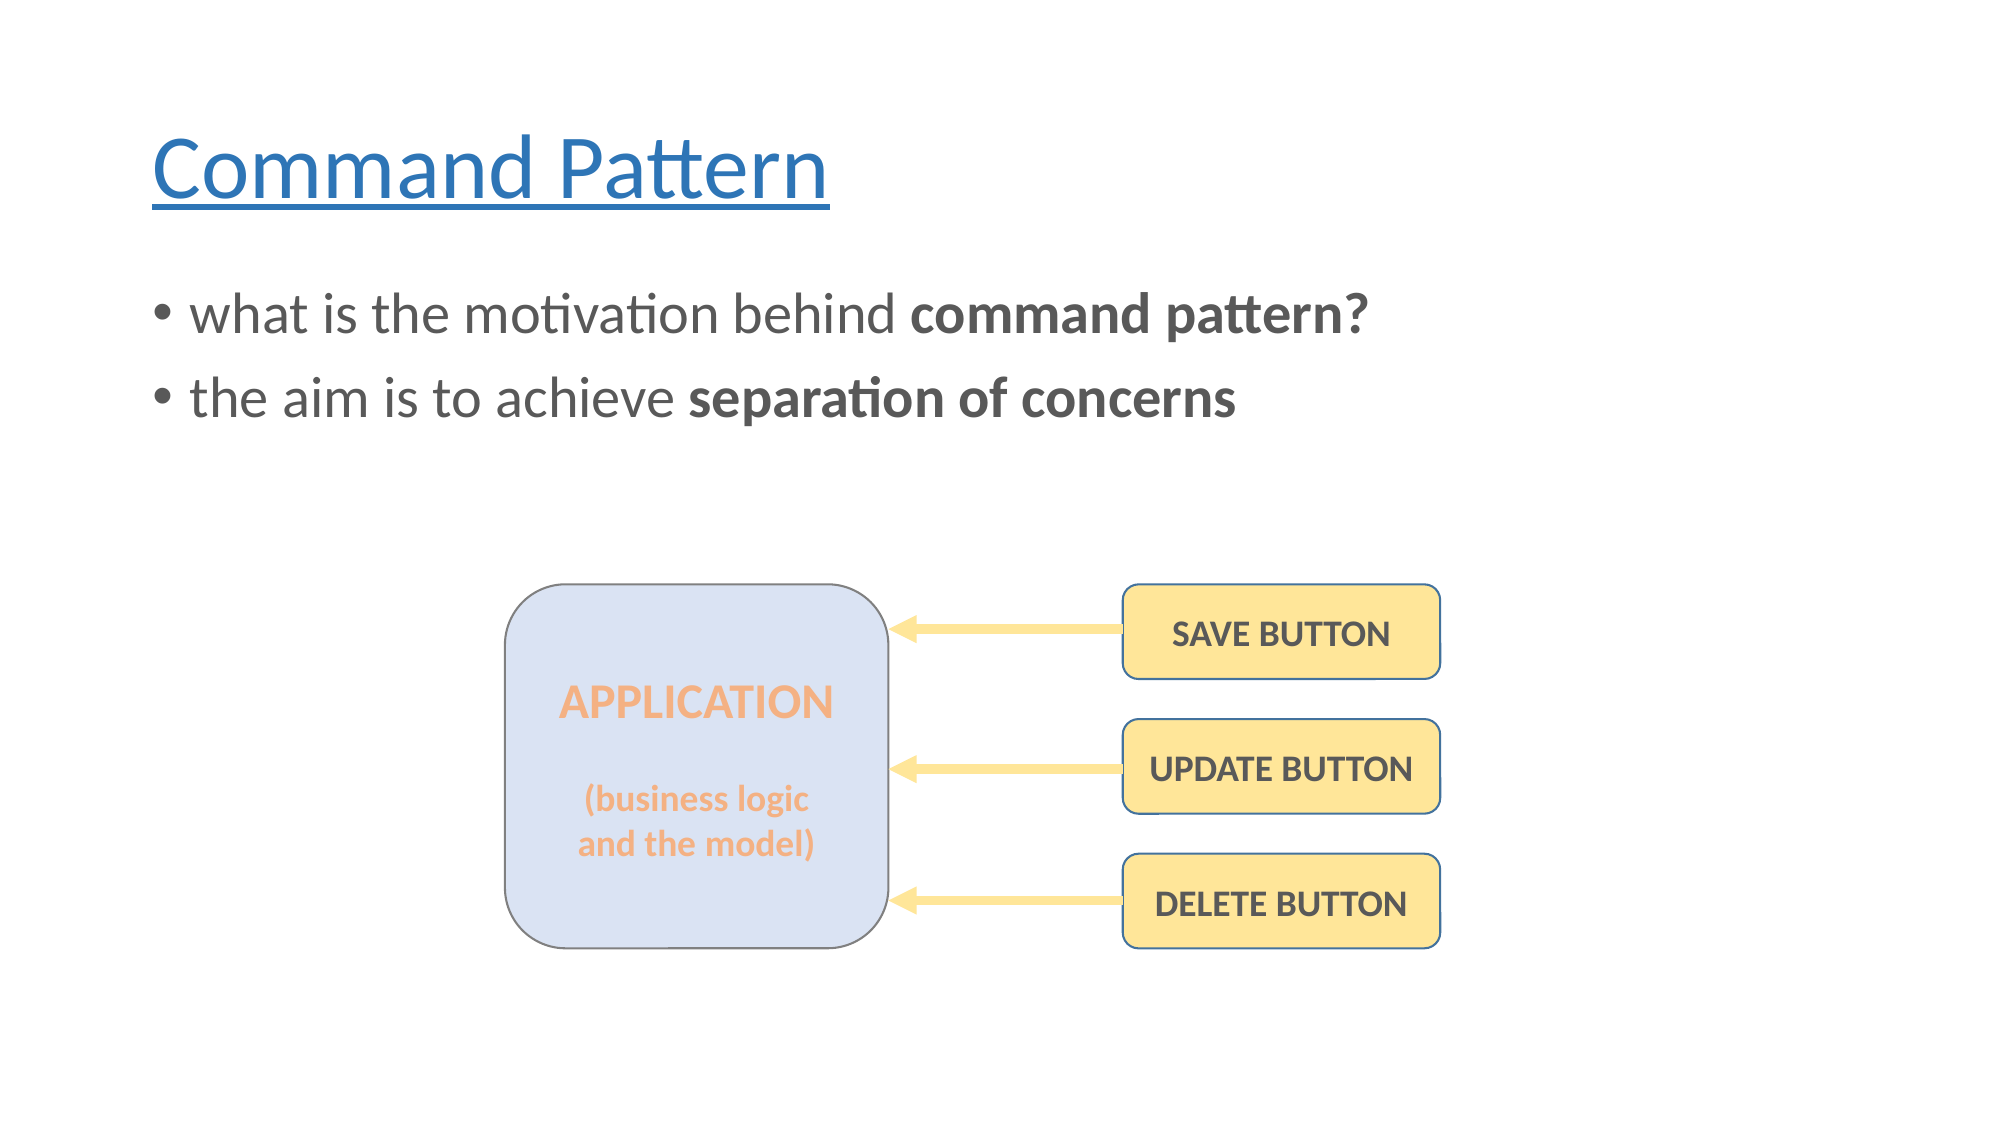

# Command Pattern
what is the motivation behind command pattern?
the aim is to achieve separation of concerns

APPLICATION

(business logic
and the model)
SAVE BUTTON
UPDATE BUTTON
DELETE BUTTON